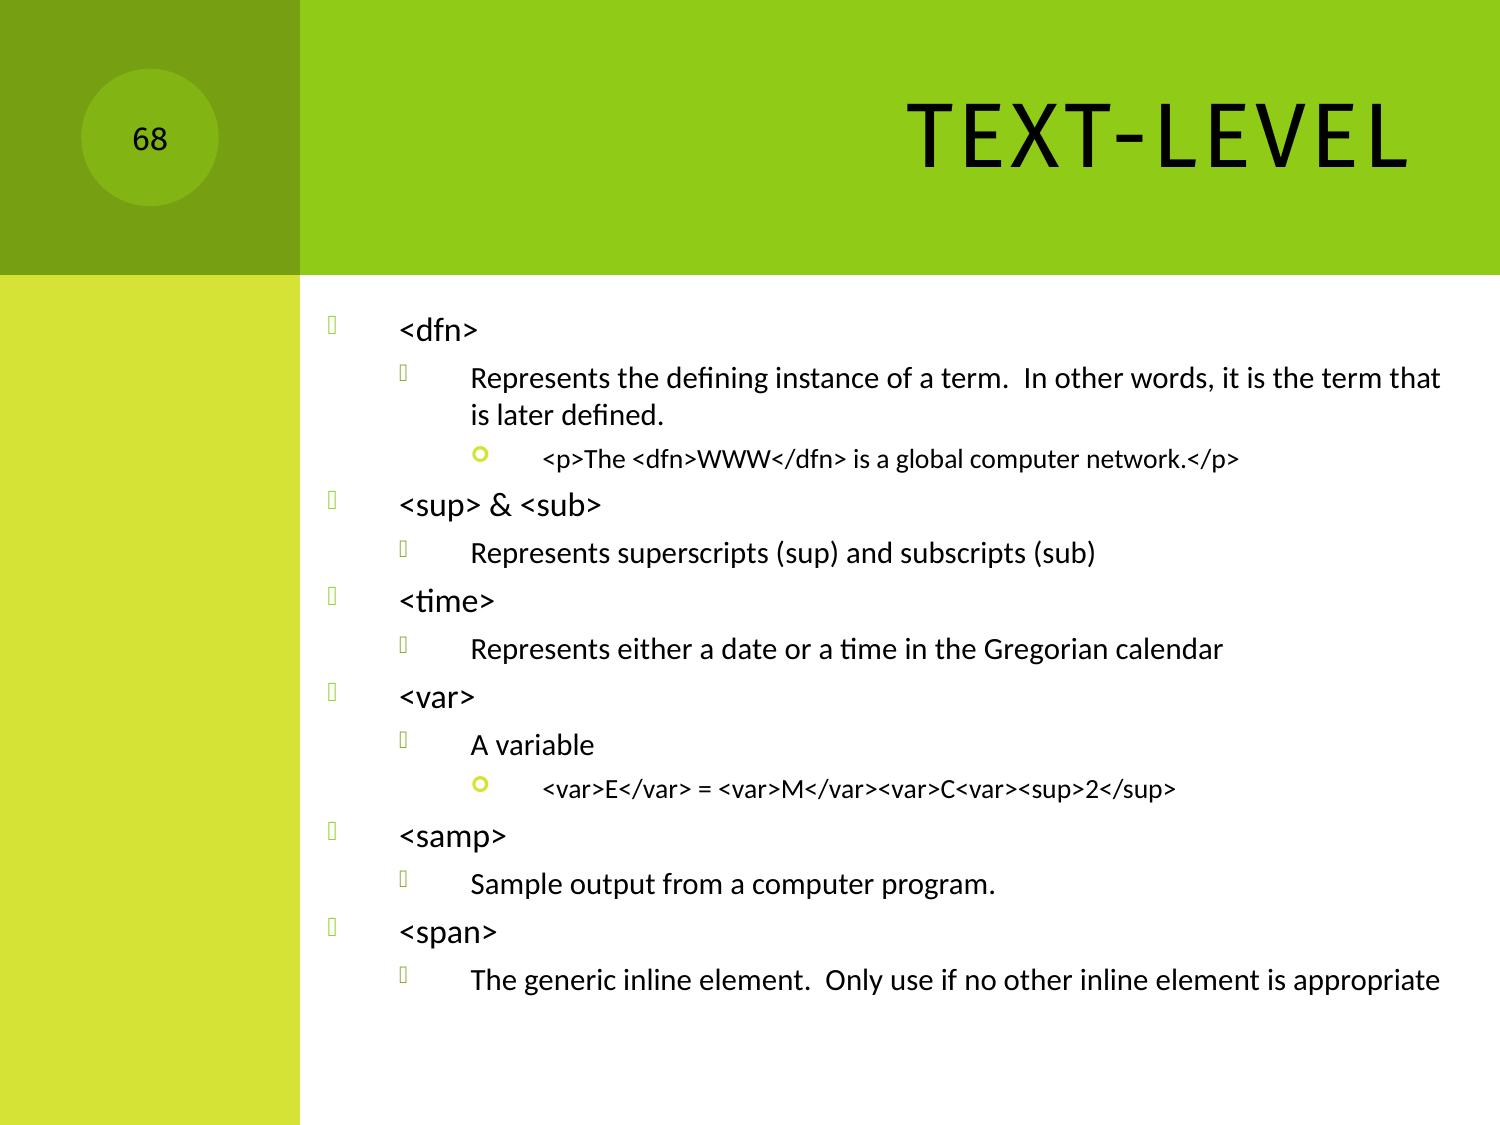

# Text-level
68
<dfn>
Represents the defining instance of a term.  In other words, it is the term that is later defined.
<p>The <dfn>WWW</dfn> is a global computer network.</p>
<sup> & <sub>
Represents superscripts (sup) and subscripts (sub)
<time>
Represents either a date or a time in the Gregorian calendar
<var>
A variable
<var>E</var> = <var>M</var><var>C<var><sup>2</sup>
<samp>
Sample output from a computer program.
<span>
The generic inline element.  Only use if no other inline element is appropriate